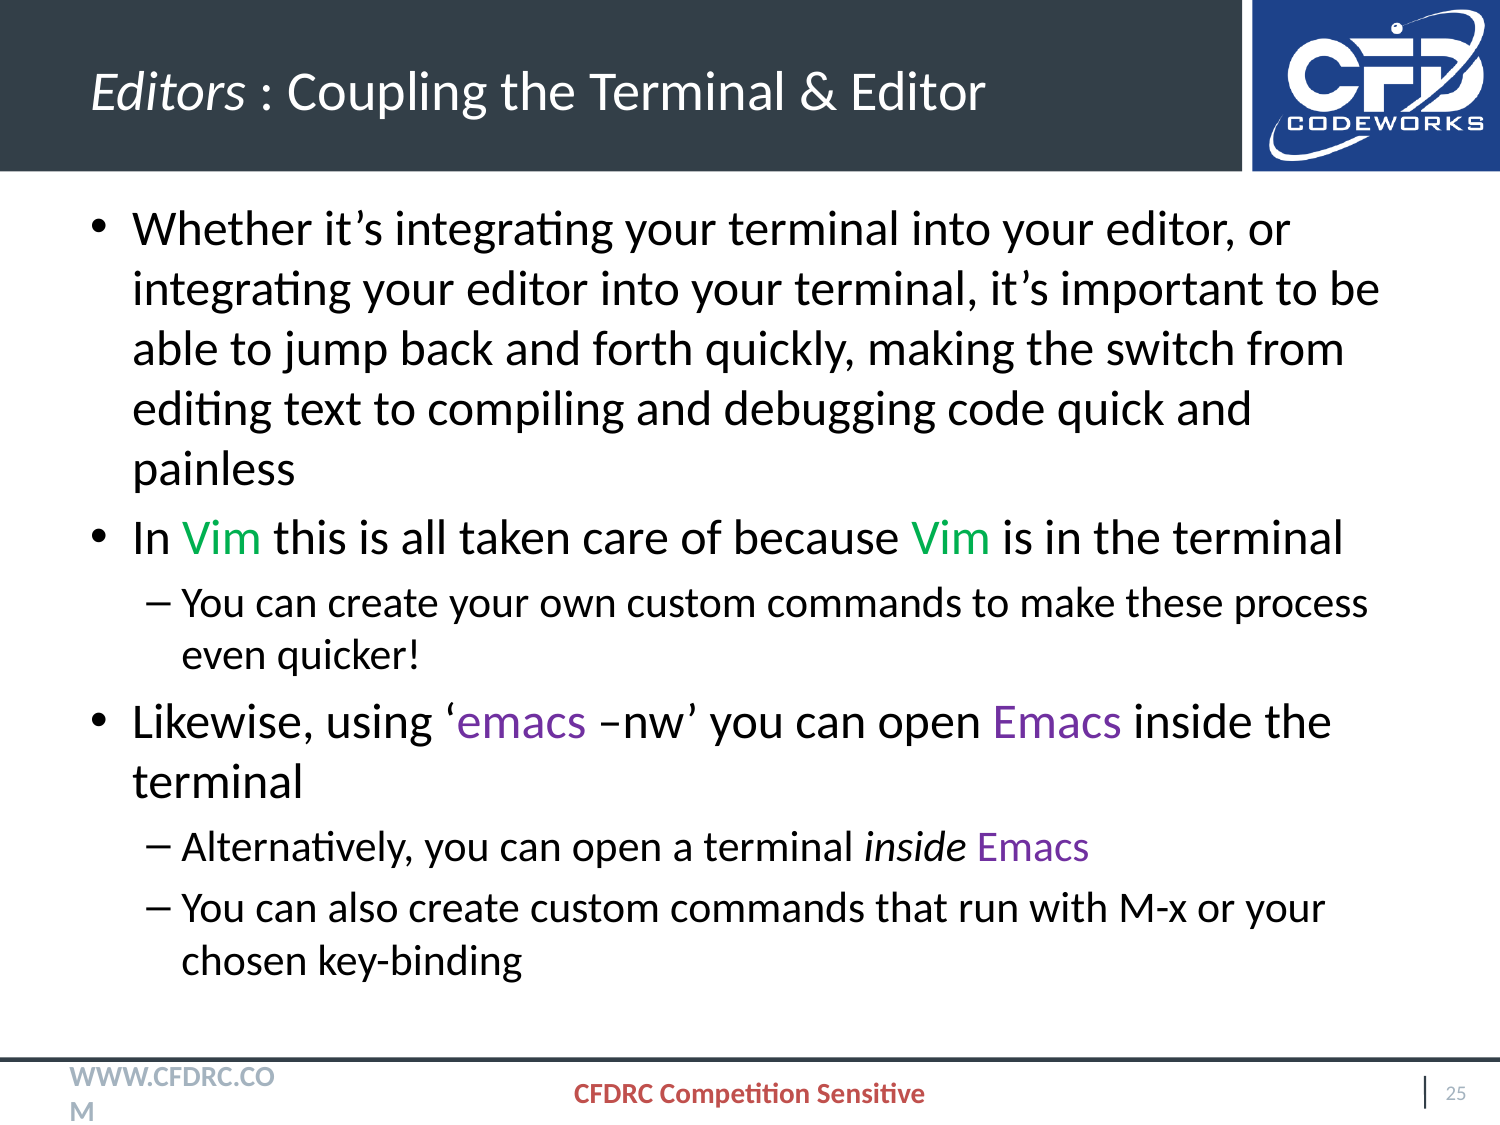

# Editors : Coupling the Terminal & Editor
Whether it’s integrating your terminal into your editor, or integrating your editor into your terminal, it’s important to be able to jump back and forth quickly, making the switch from editing text to compiling and debugging code quick and painless
In Vim this is all taken care of because Vim is in the terminal
You can create your own custom commands to make these process even quicker!
Likewise, using ‘emacs –nw’ you can open Emacs inside the terminal
Alternatively, you can open a terminal inside Emacs
You can also create custom commands that run with M-x or your chosen key-binding
CFDRC Competition Sensitive
25